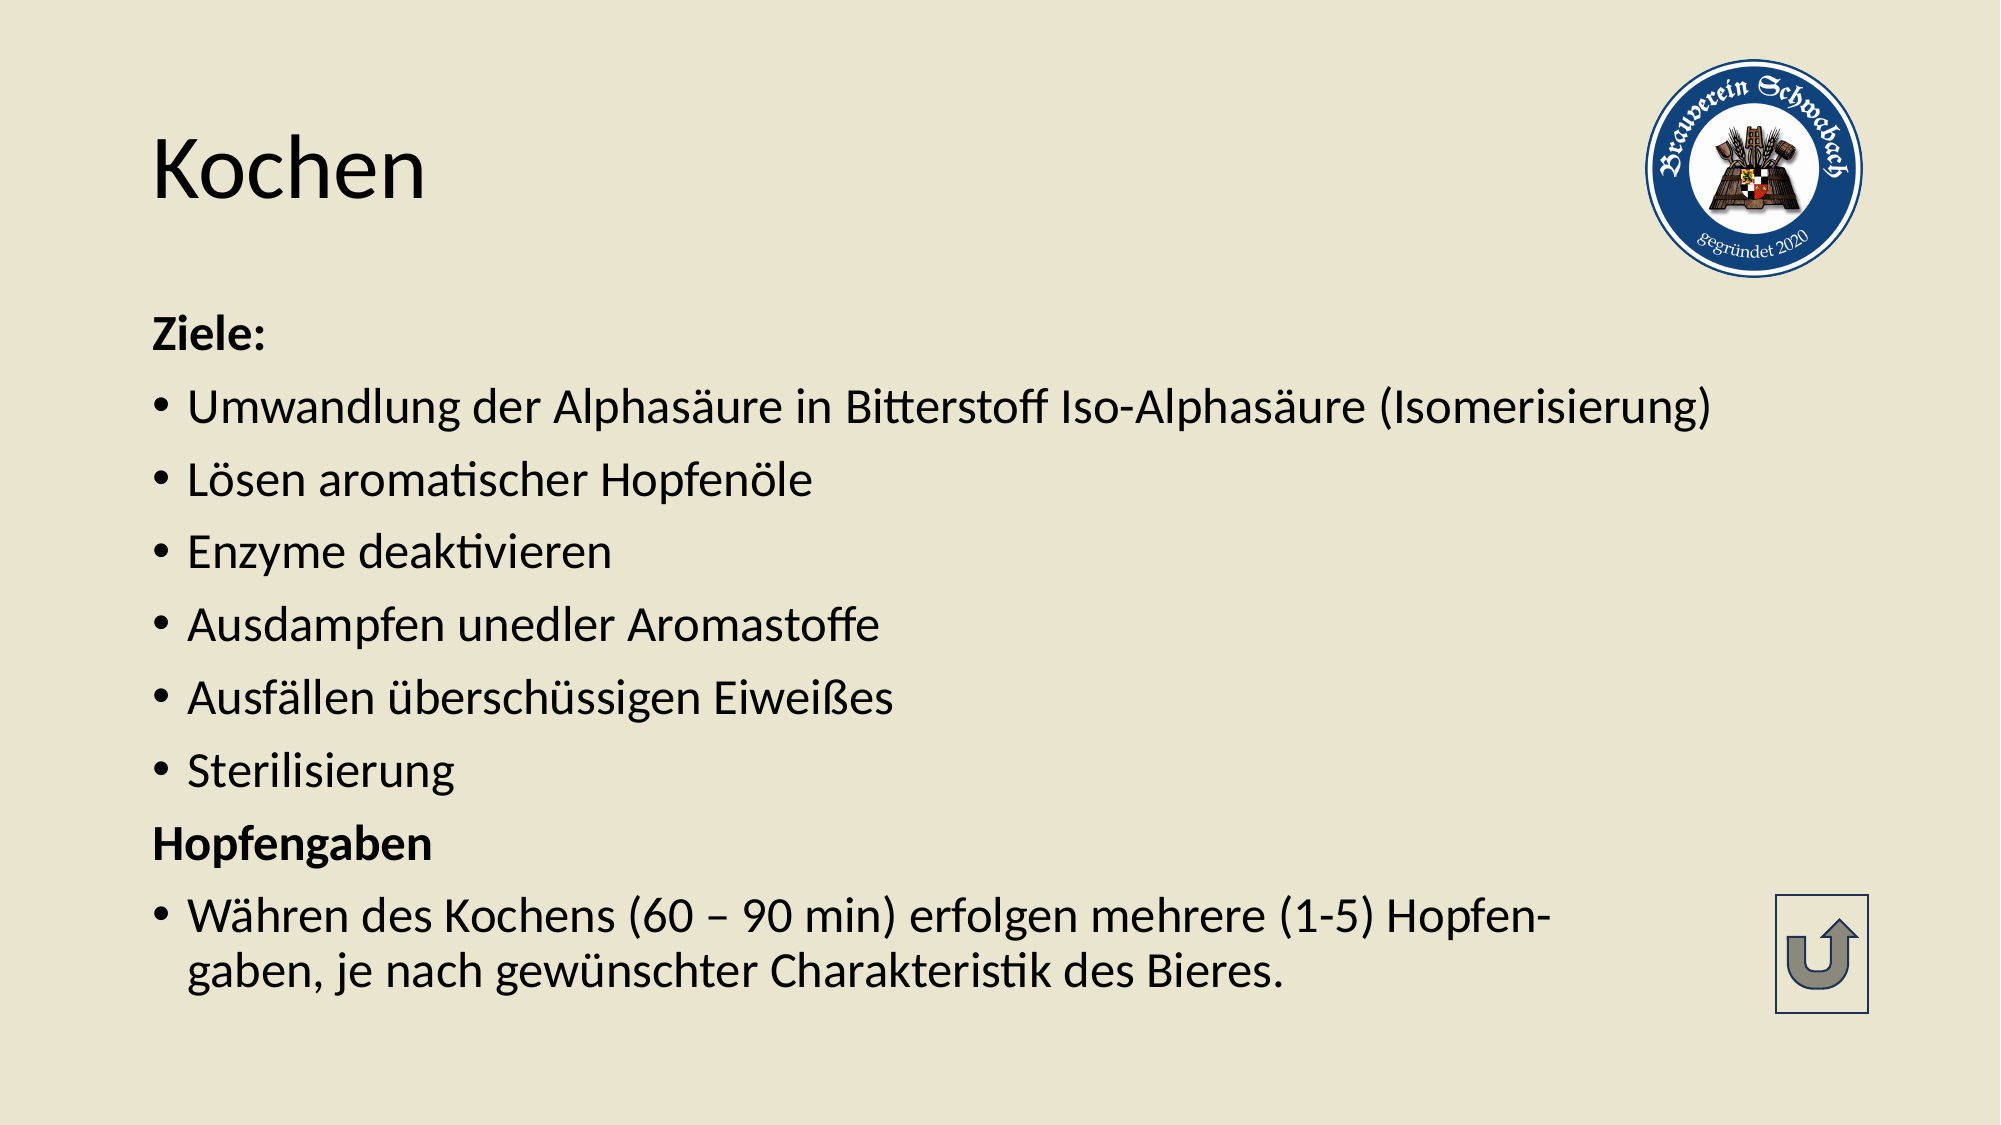

# Kochen
Ziele:
Umwandlung der Alphasäure in Bitterstoff Iso-Alphasäure (Isomerisierung)
Lösen aromatischer Hopfenöle
Enzyme deaktivieren
Ausdampfen unedler Aromastoffe
Ausfällen überschüssigen Eiweißes
Sterilisierung
Hopfengaben
Währen des Kochens (60 – 90 min) erfolgen mehrere (1-5) Hopfen-
gaben, je nach gewünschter Charakteristik des Bieres.